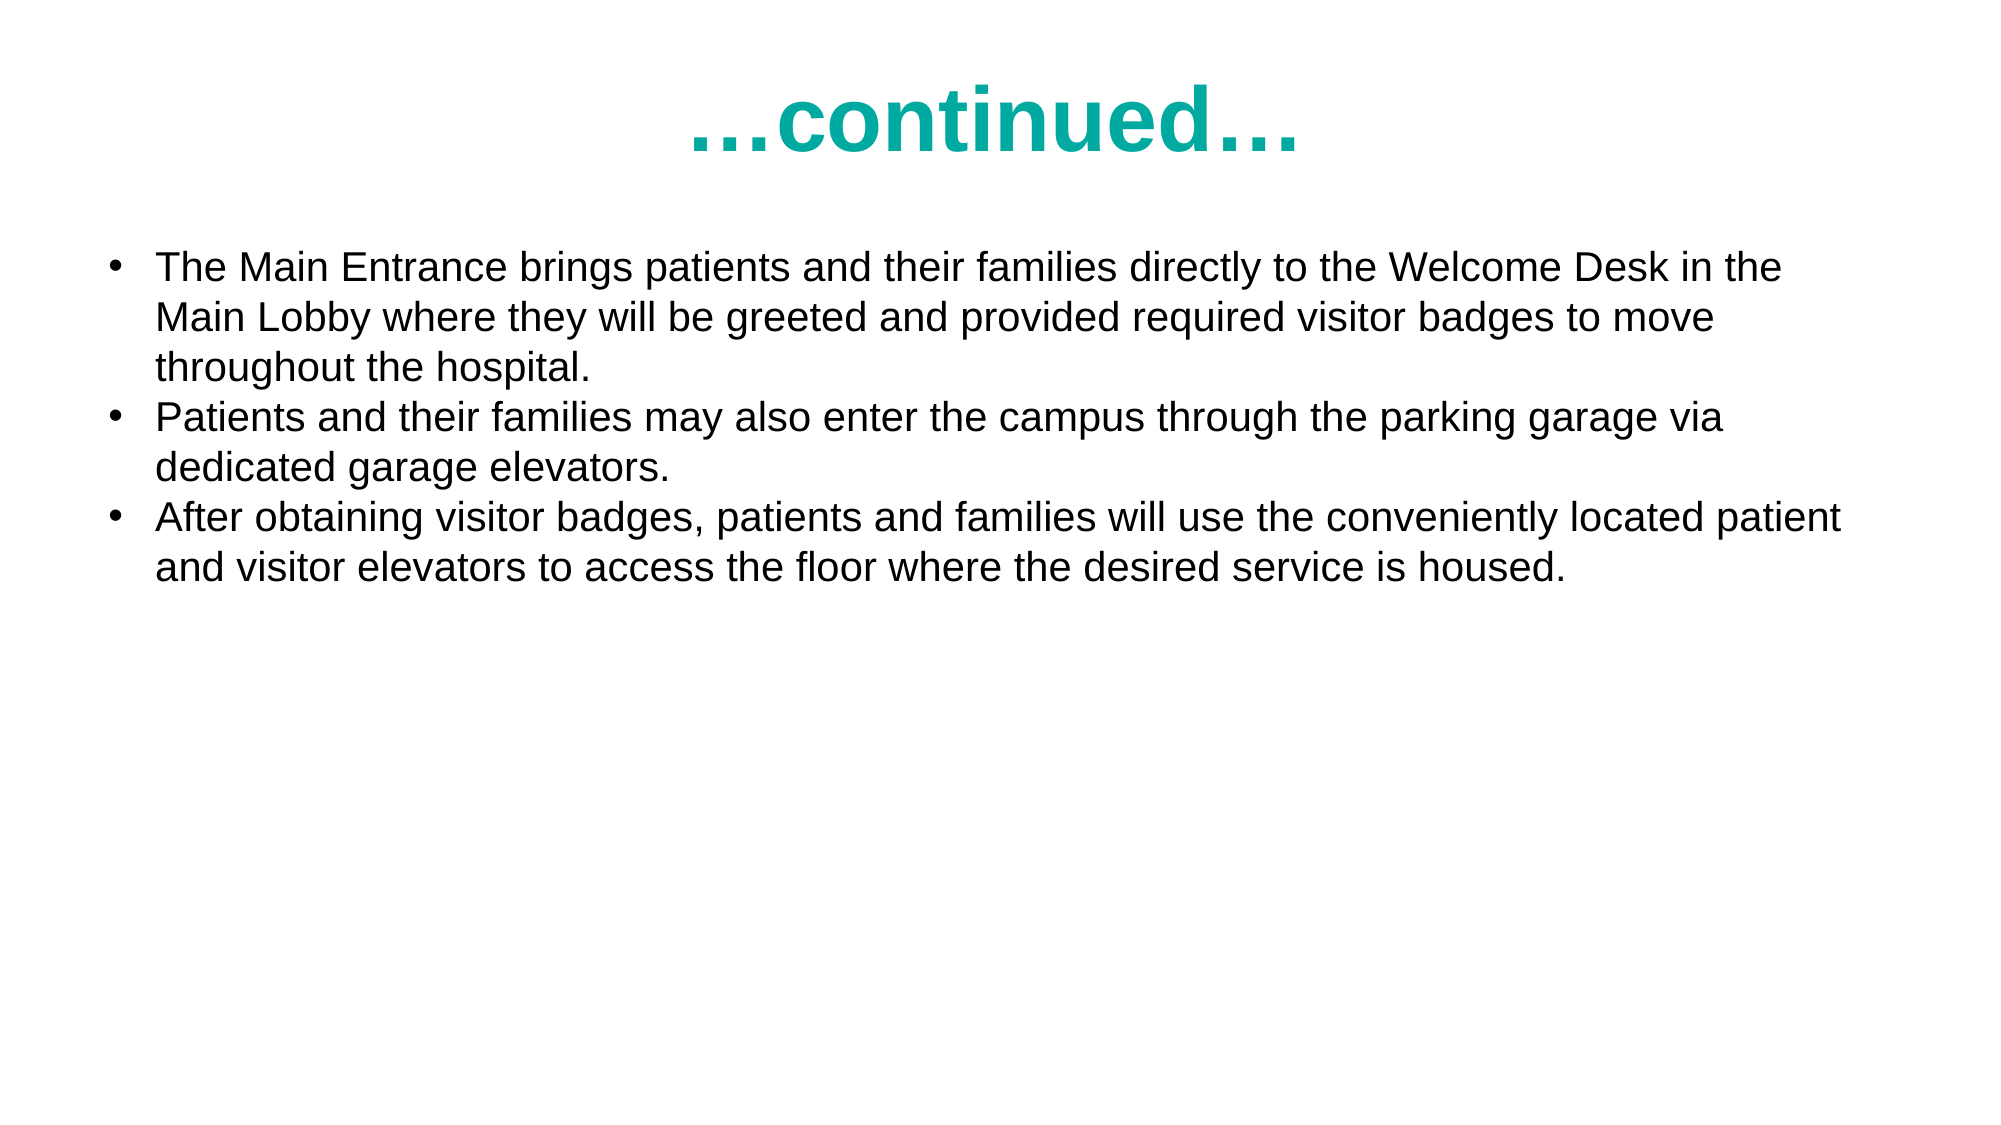

…continued…
The Main Entrance brings patients and their families directly to the Welcome Desk in the Main Lobby where they will be greeted and provided required visitor badges to move throughout the hospital.
Patients and their families may also enter the campus through the parking garage via dedicated garage elevators.
After obtaining visitor badges, patients and families will use the conveniently located patient and visitor elevators to access the floor where the desired service is housed.